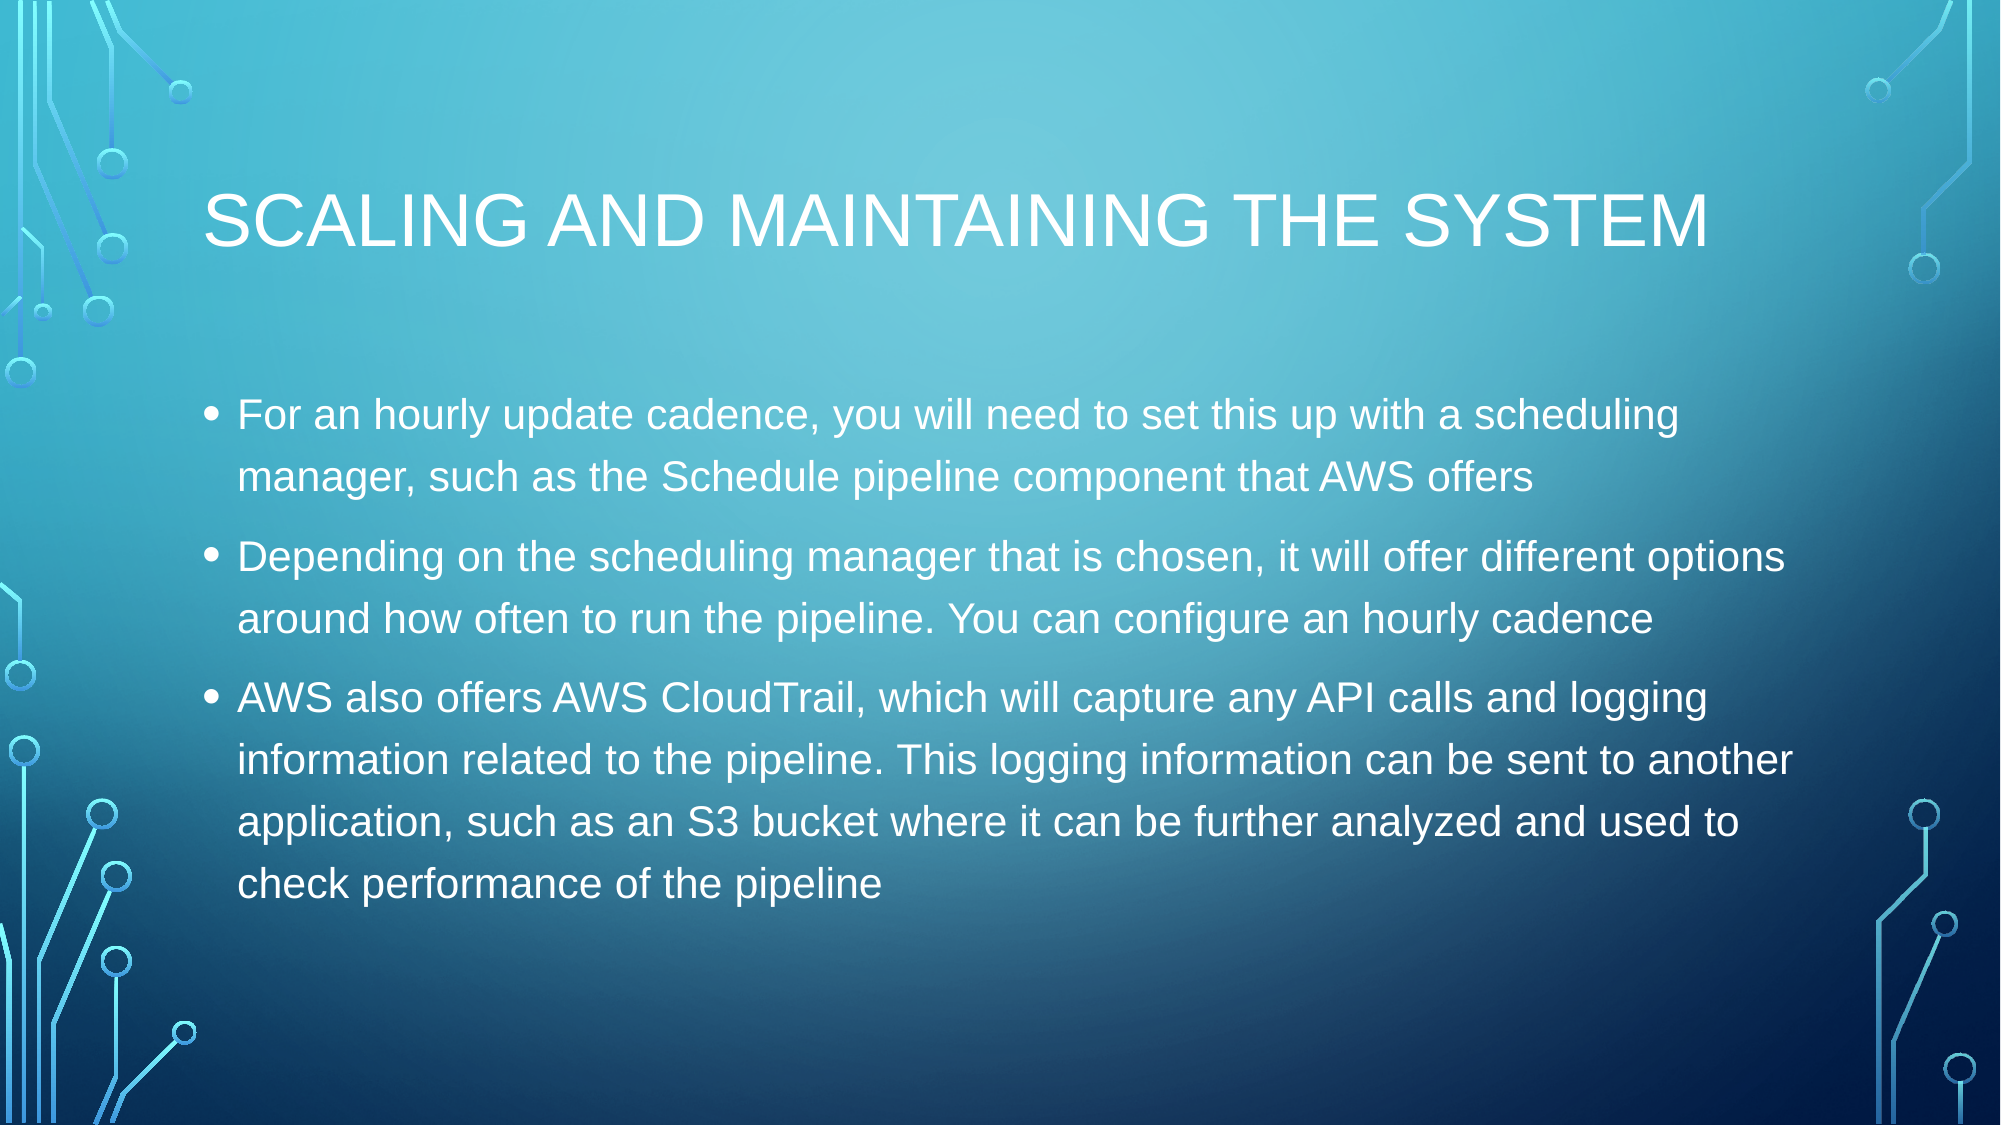

# Scaling and Maintaining the System
For an hourly update cadence, you will need to set this up with a scheduling manager, such as the Schedule pipeline component that AWS offers
Depending on the scheduling manager that is chosen, it will offer different options around how often to run the pipeline. You can configure an hourly cadence
AWS also offers AWS CloudTrail, which will capture any API calls and logging information related to the pipeline. This logging information can be sent to another application, such as an S3 bucket where it can be further analyzed and used to check performance of the pipeline